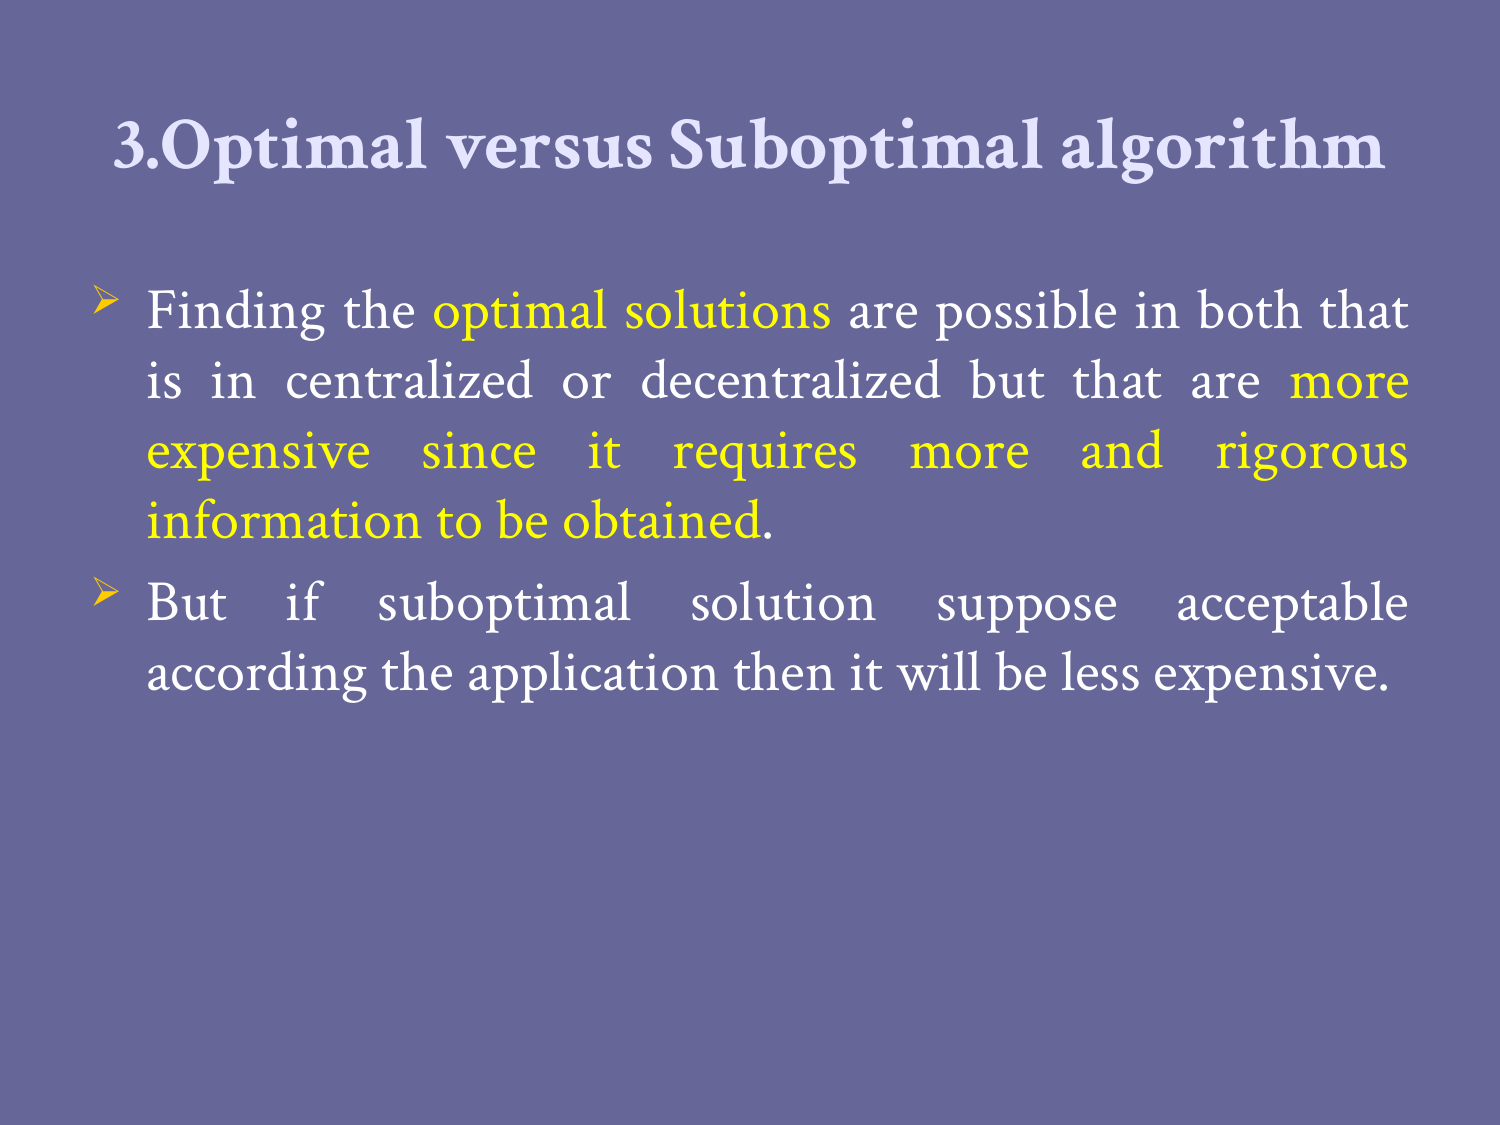

# 3.Optimal versus Suboptimal algorithm
Finding the optimal solutions are possible in both that is in centralized or decentralized but that are more expensive since it requires more and rigorous information to be obtained.
But if suboptimal solution suppose acceptable according the application then it will be less expensive.